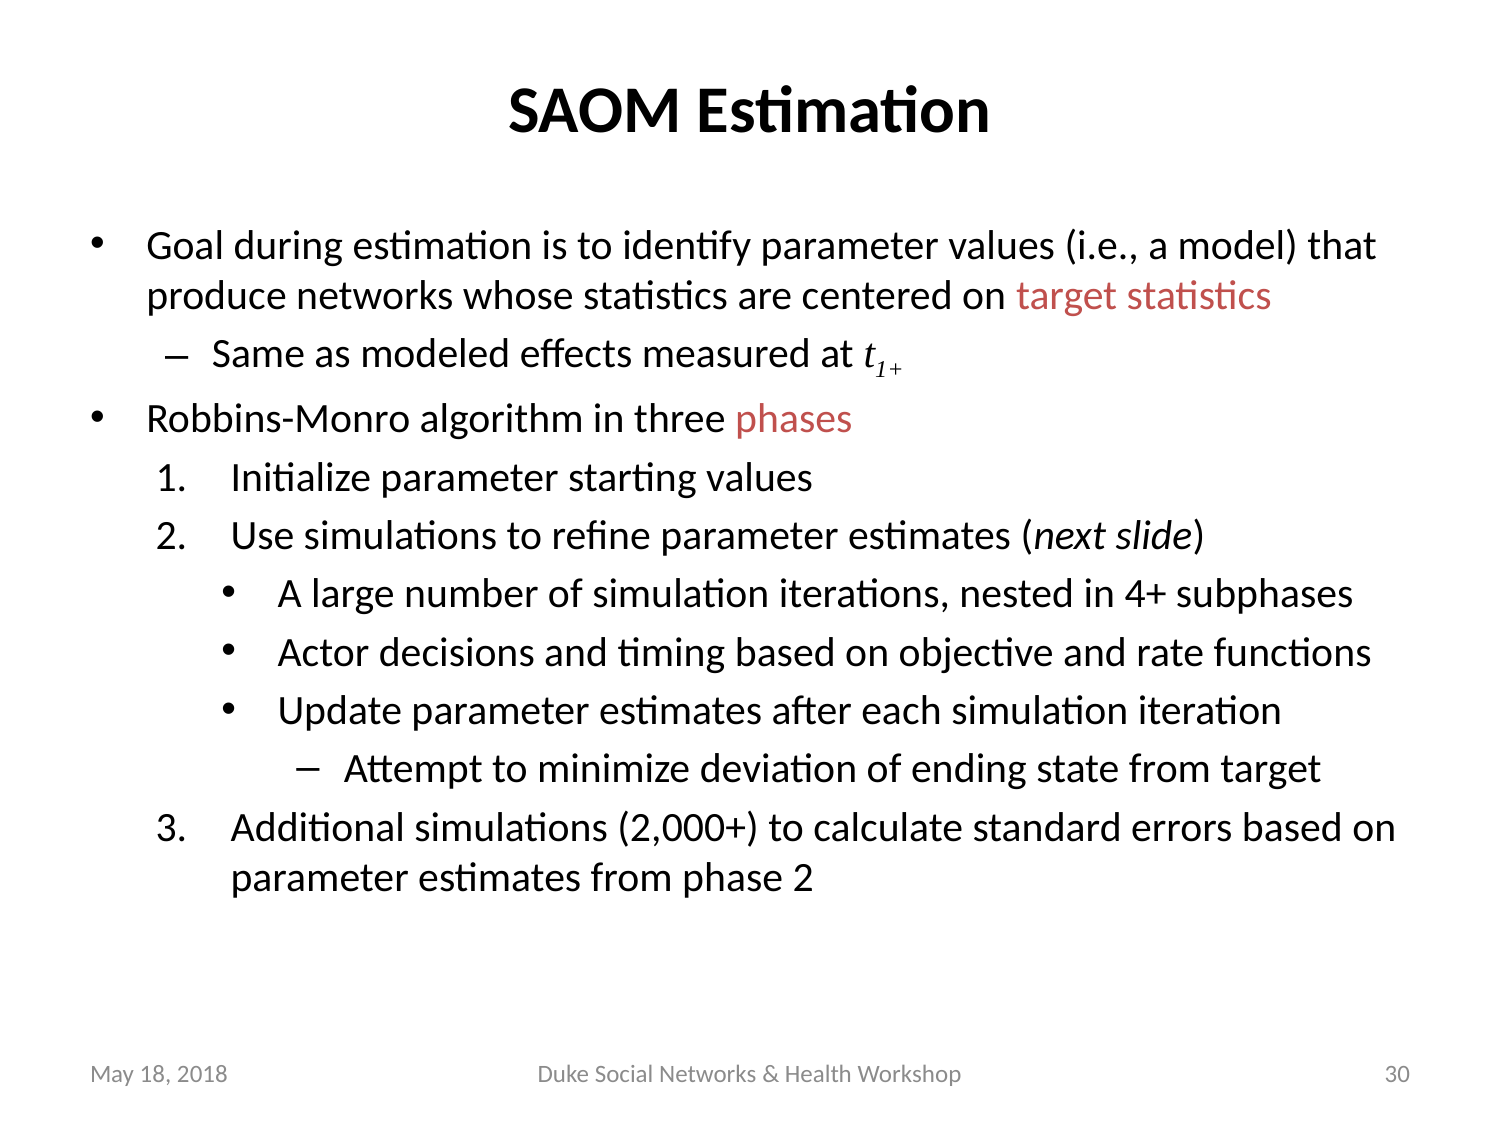

# SAOM Estimation
Goal during estimation is to identify parameter values (i.e., a model) that produce networks whose statistics are centered on target statistics
Same as modeled effects measured at t1+
Robbins-Monro algorithm in three phases
Initialize parameter starting values
Use simulations to refine parameter estimates (next slide)
A large number of simulation iterations, nested in 4+ subphases
Actor decisions and timing based on objective and rate functions
Update parameter estimates after each simulation iteration
Attempt to minimize deviation of ending state from target
Additional simulations (2,000+) to calculate standard errors based on parameter estimates from phase 2
May 18, 2018
Duke Social Networks & Health Workshop
30